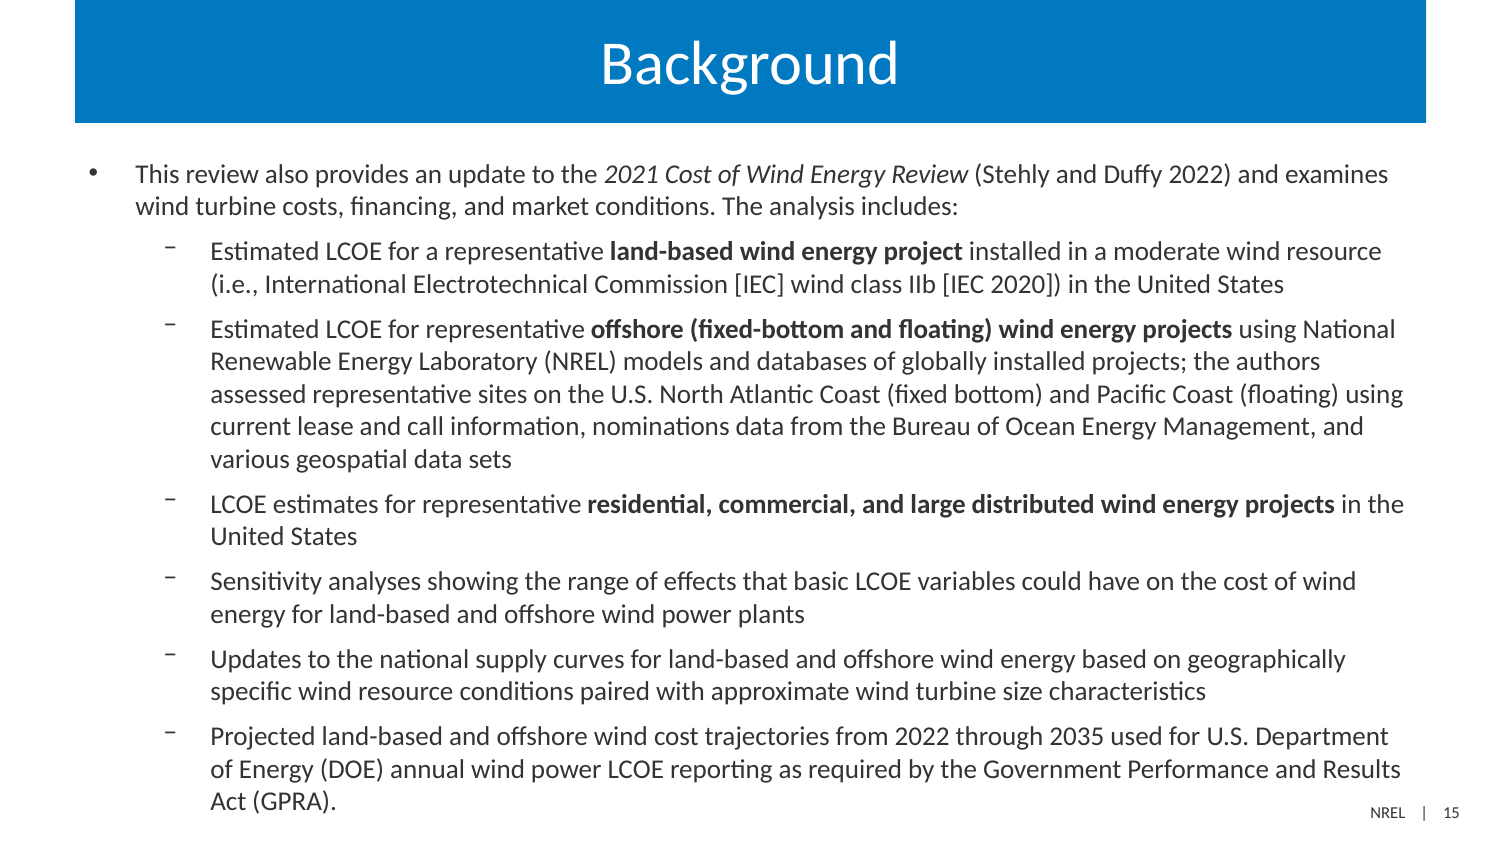

# Background
This review also provides an update to the 2021 Cost of Wind Energy Review (Stehly and Duffy 2022) and examines wind turbine costs, financing, and market conditions. The analysis includes:
Estimated LCOE for a representative land-based wind energy project installed in a moderate wind resource (i.e., International Electrotechnical Commission [IEC] wind class IIb [IEC 2020]) in the United States
Estimated LCOE for representative offshore (fixed-bottom and floating) wind energy projects using National Renewable Energy Laboratory (NREL) models and databases of globally installed projects; the authors assessed representative sites on the U.S. North Atlantic Coast (fixed bottom) and Pacific Coast (floating) using current lease and call information, nominations data from the Bureau of Ocean Energy Management, and various geospatial data sets
LCOE estimates for representative residential, commercial, and large distributed wind energy projects in the United States
Sensitivity analyses showing the range of effects that basic LCOE variables could have on the cost of wind energy for land-based and offshore wind power plants
Updates to the national supply curves for land-based and offshore wind energy based on geographically specific wind resource conditions paired with approximate wind turbine size characteristics
Projected land-based and offshore wind cost trajectories from 2022 through 2035 used for U.S. Department of Energy (DOE) annual wind power LCOE reporting as required by the Government Performance and Results Act (GPRA).